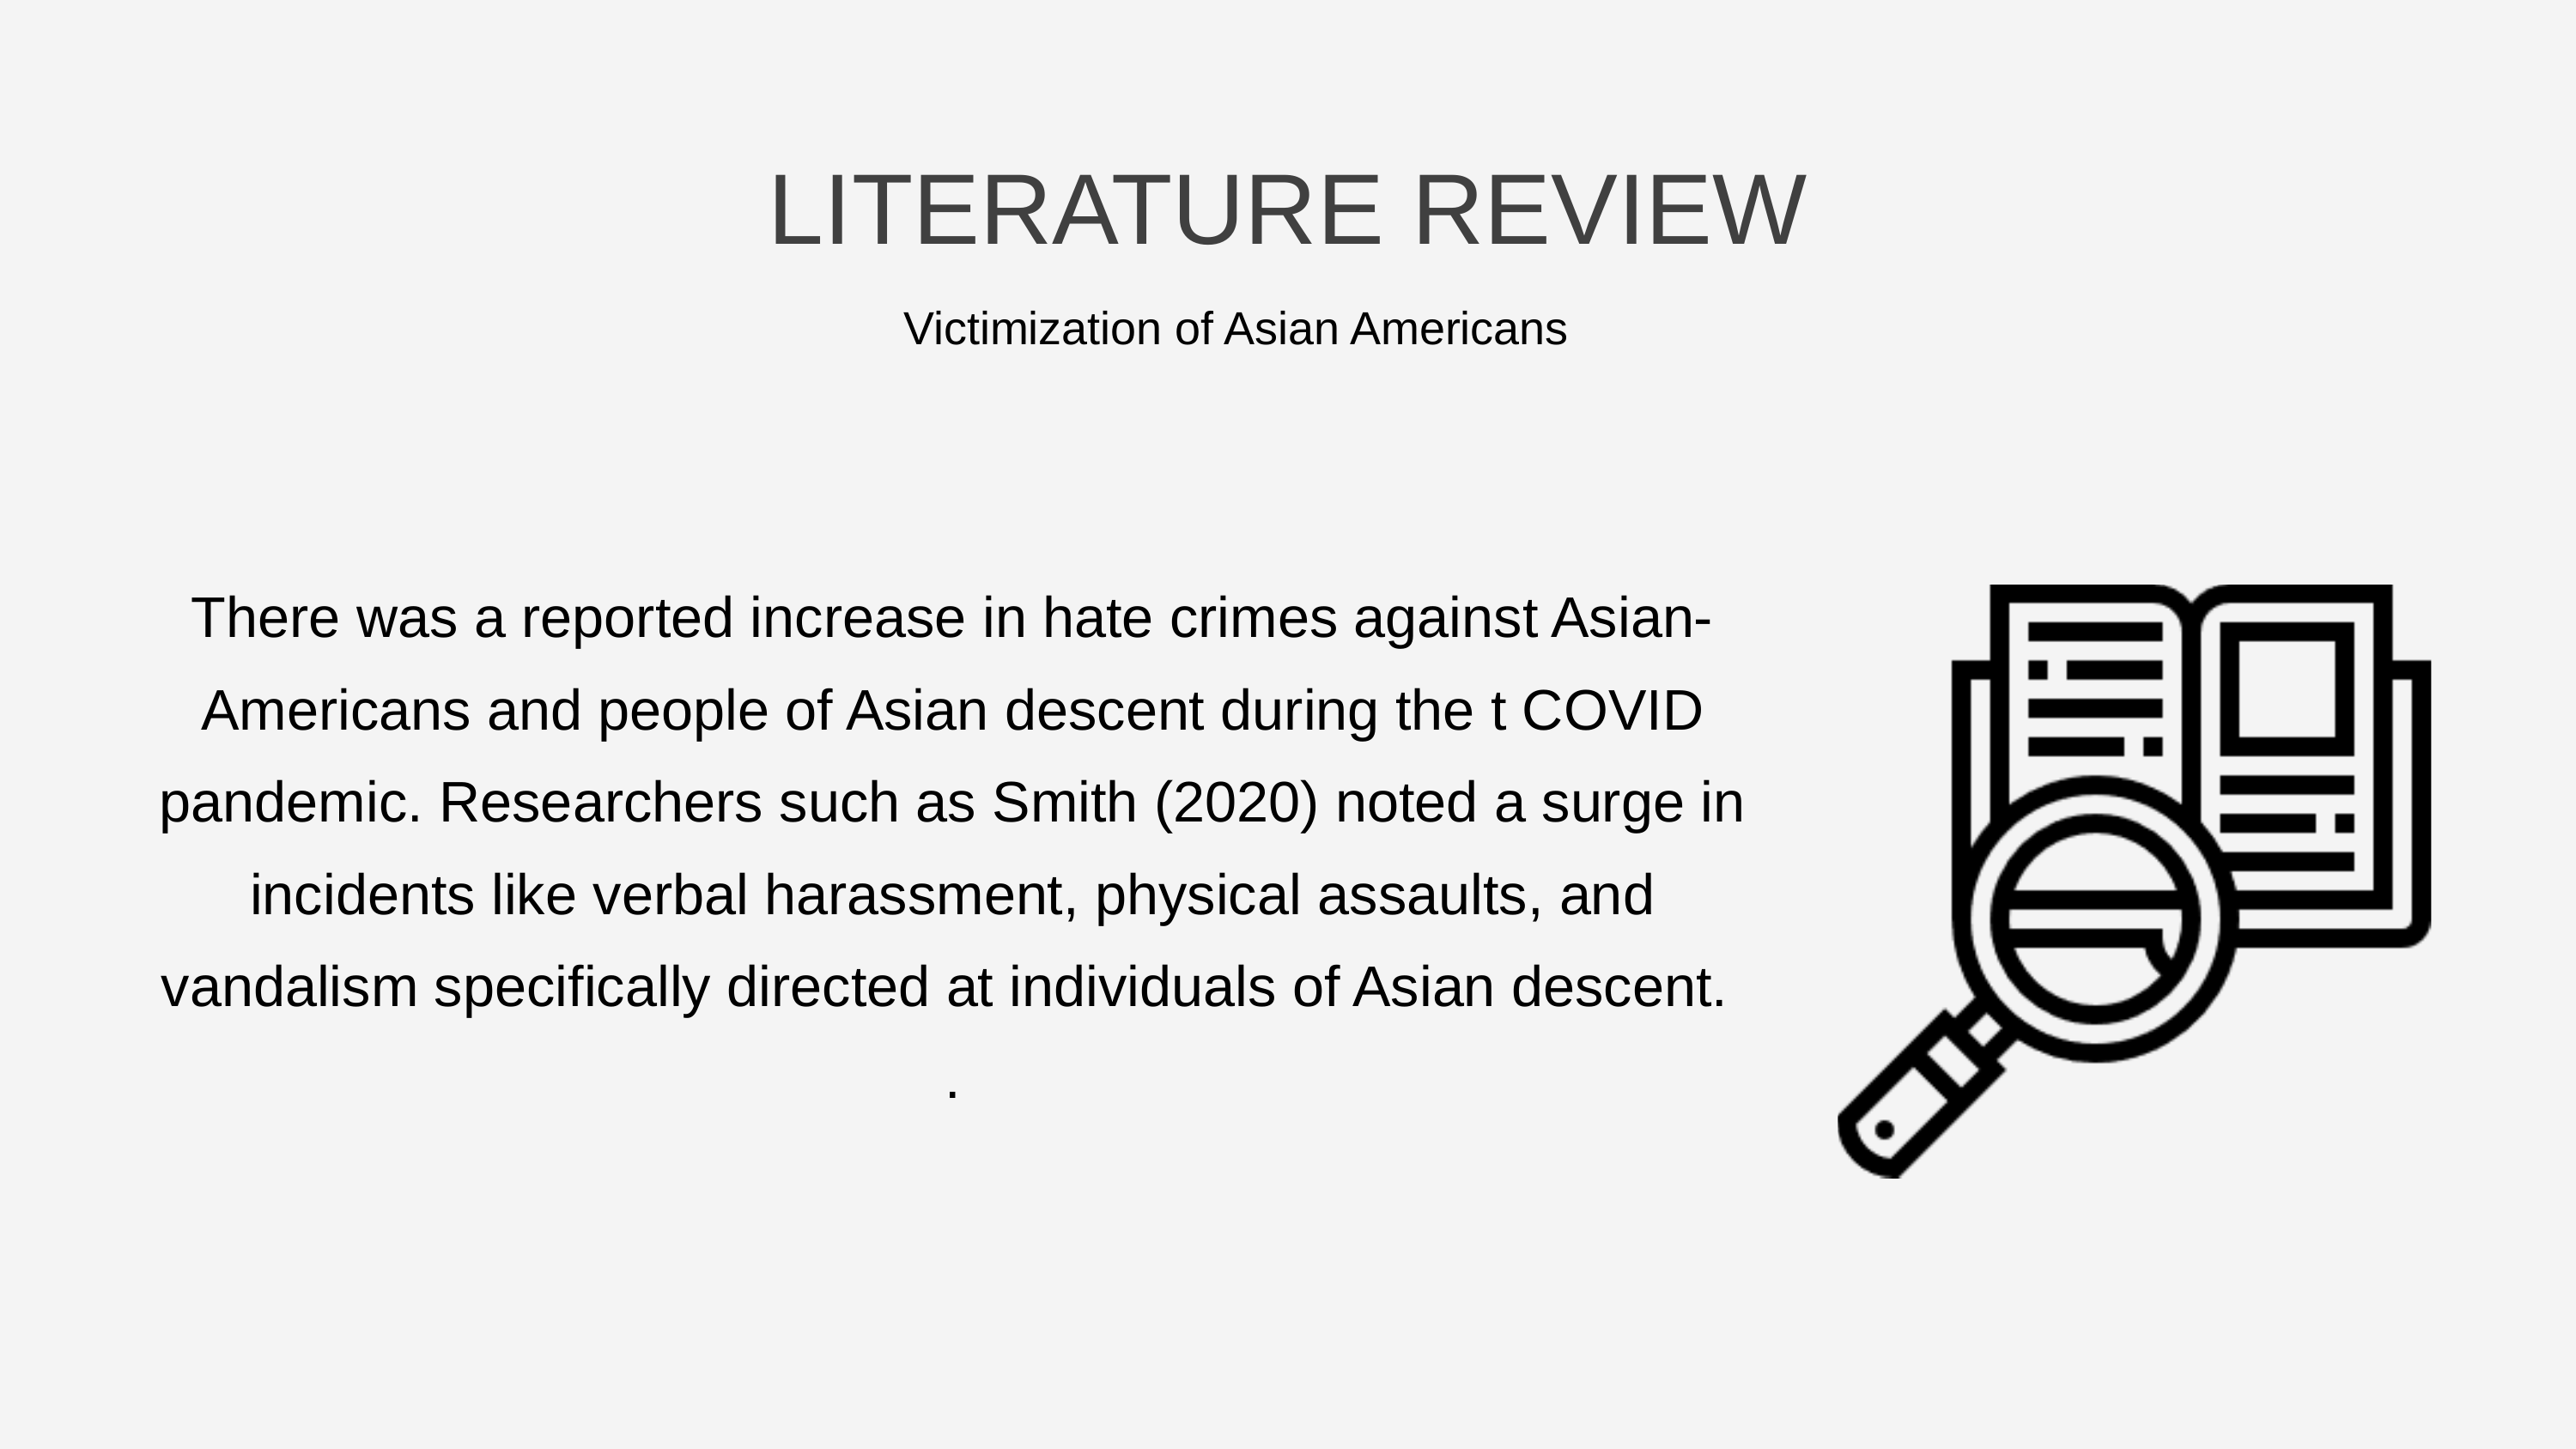

LITERATURE REVIEW
Victimization of Asian Americans
There was a reported increase in hate crimes against Asian-Americans and people of Asian descent during the t COVID pandemic. Researchers such as Smith (2020) noted a surge in incidents like verbal harassment, physical assaults, and vandalism specifically directed at individuals of Asian descent.
.